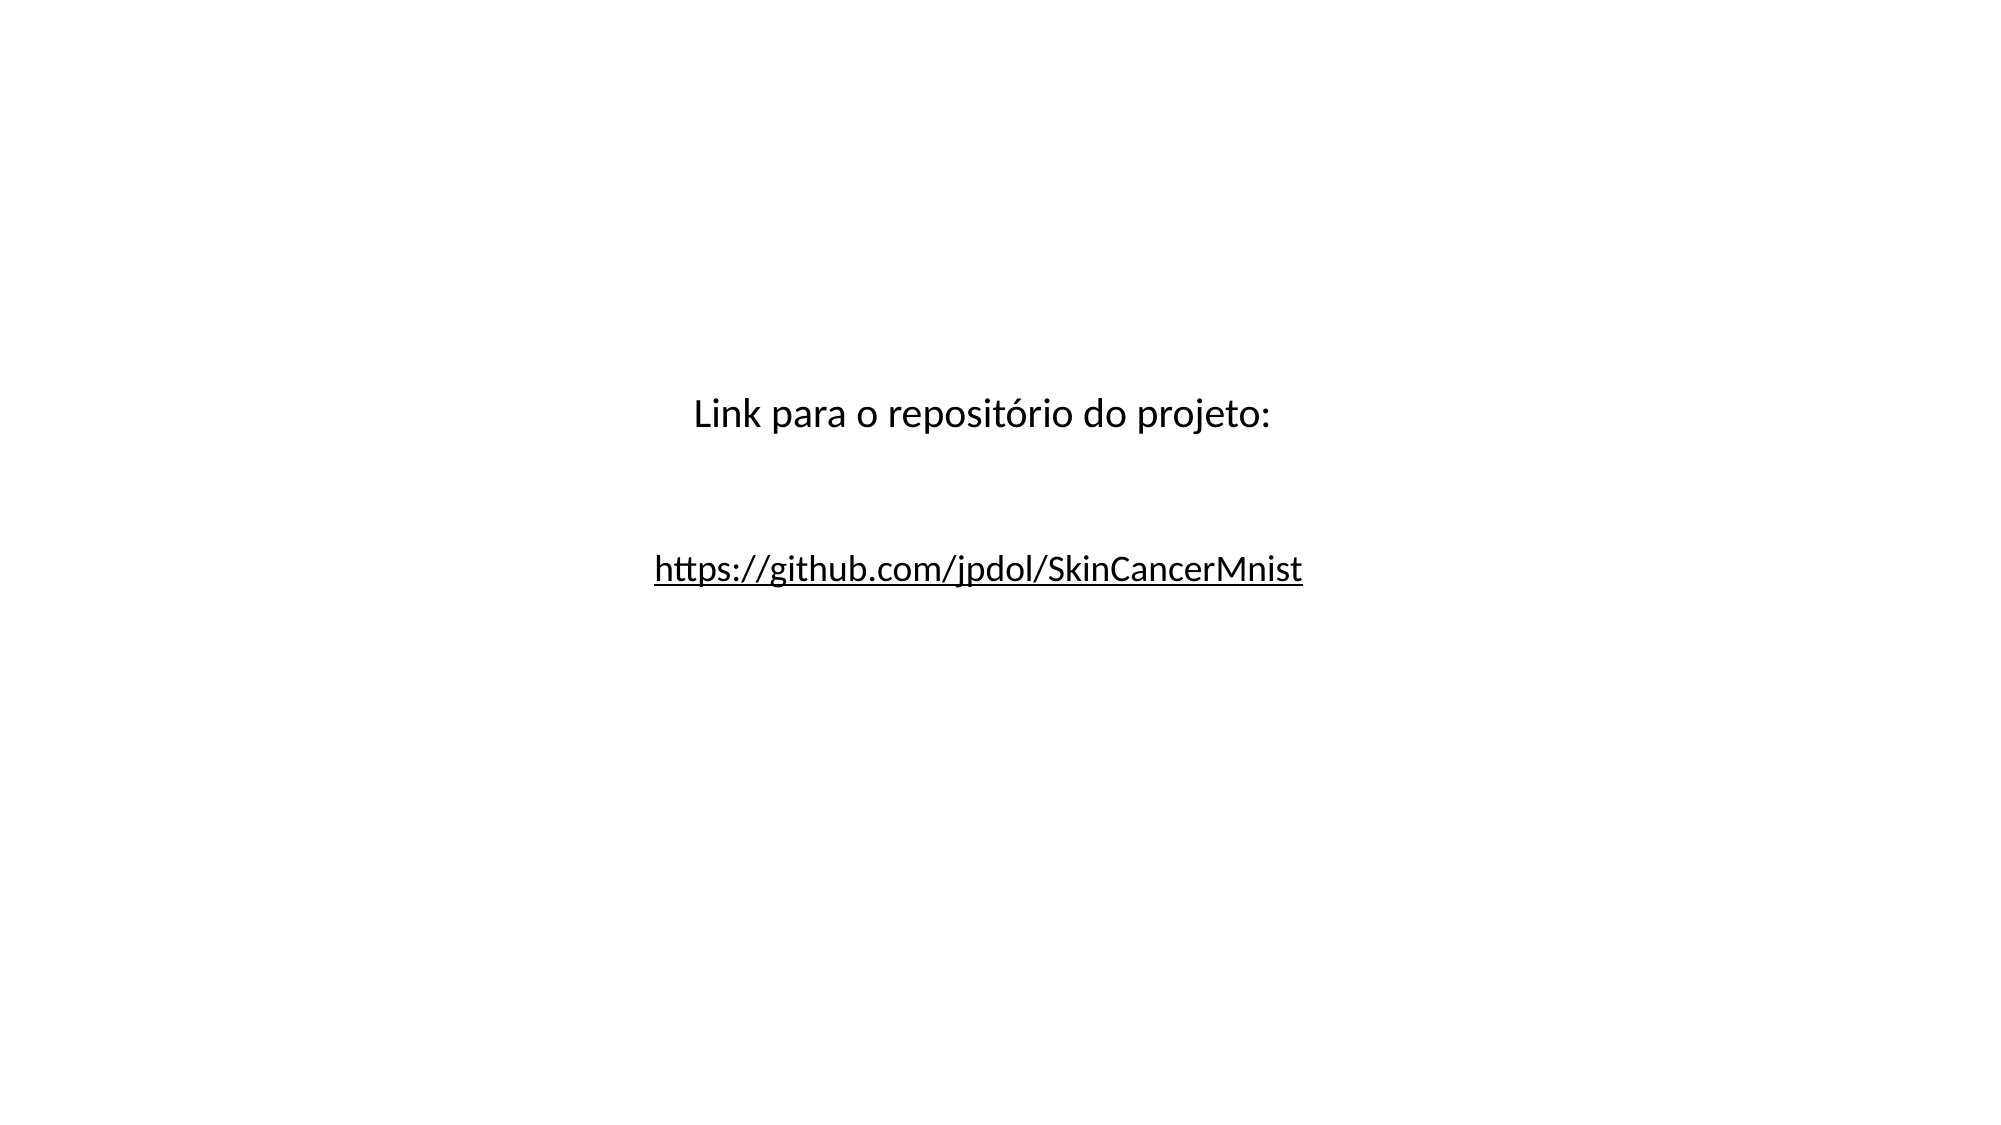

Link para o repositório do projeto:
https://github.com/jpdol/SkinCancerMnist